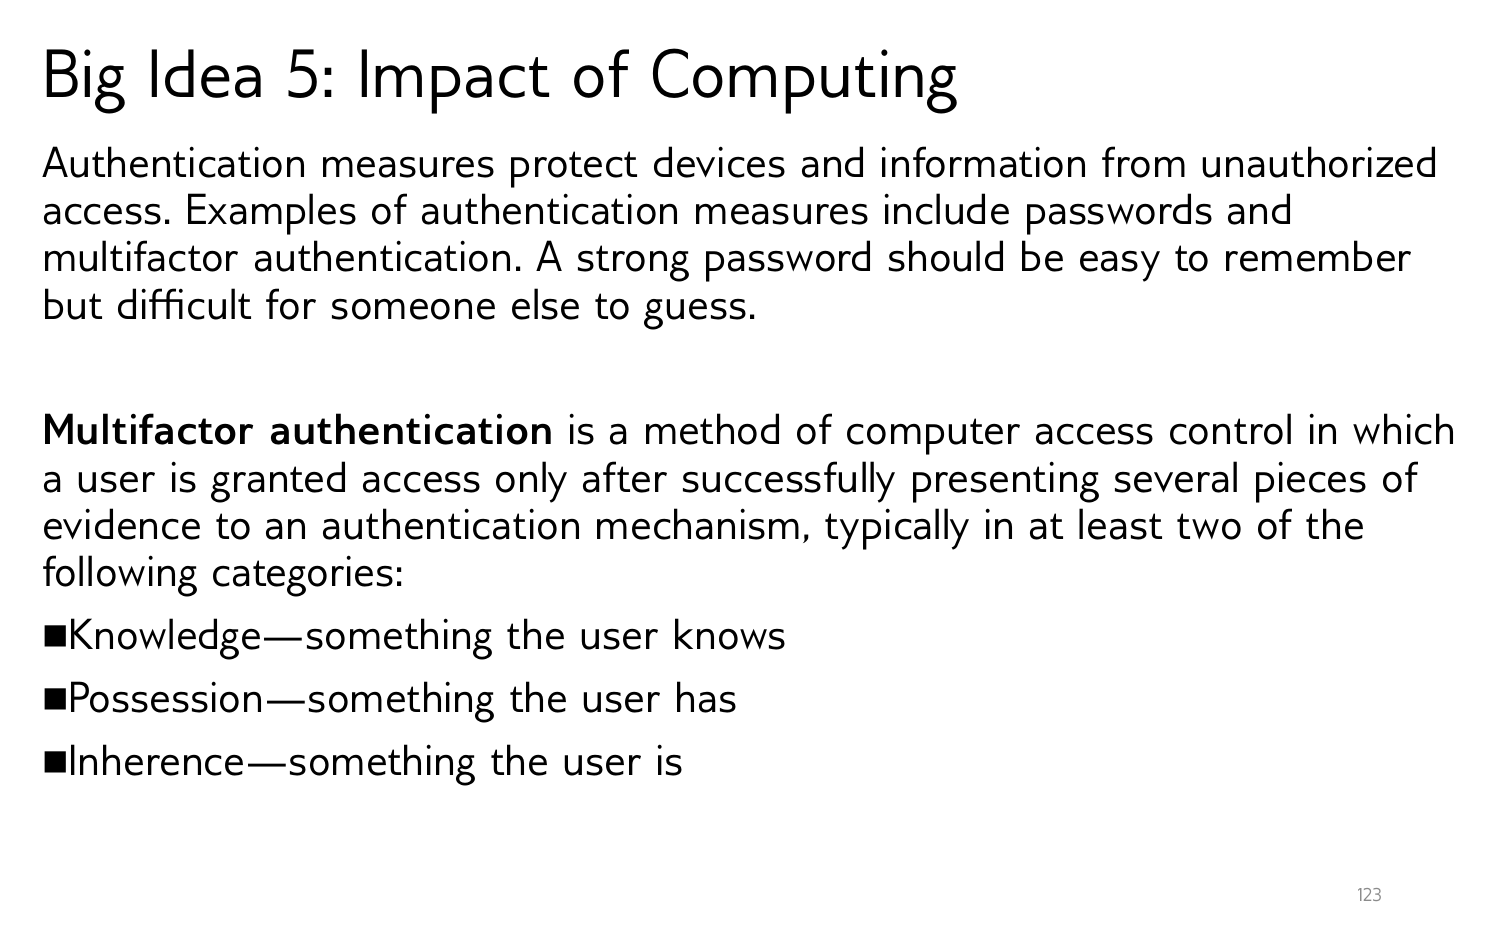

# Big Idea 5: Impact of Computing
﻿Authentication measures protect devices and information from unauthorized access. Examples of authentication measures include passwords and multifactor authentication. A strong password should be easy to remember but difficult for someone else to guess.

﻿Multifactor authentication is a method of computer access control in which a user is granted access only after successfully presenting several pieces of evidence to an authentication mechanism, typically in at least two of the following categories:
■​Knowledge—something the user knows
■​Possession—something the user has
■​Inherence—something the user is

123